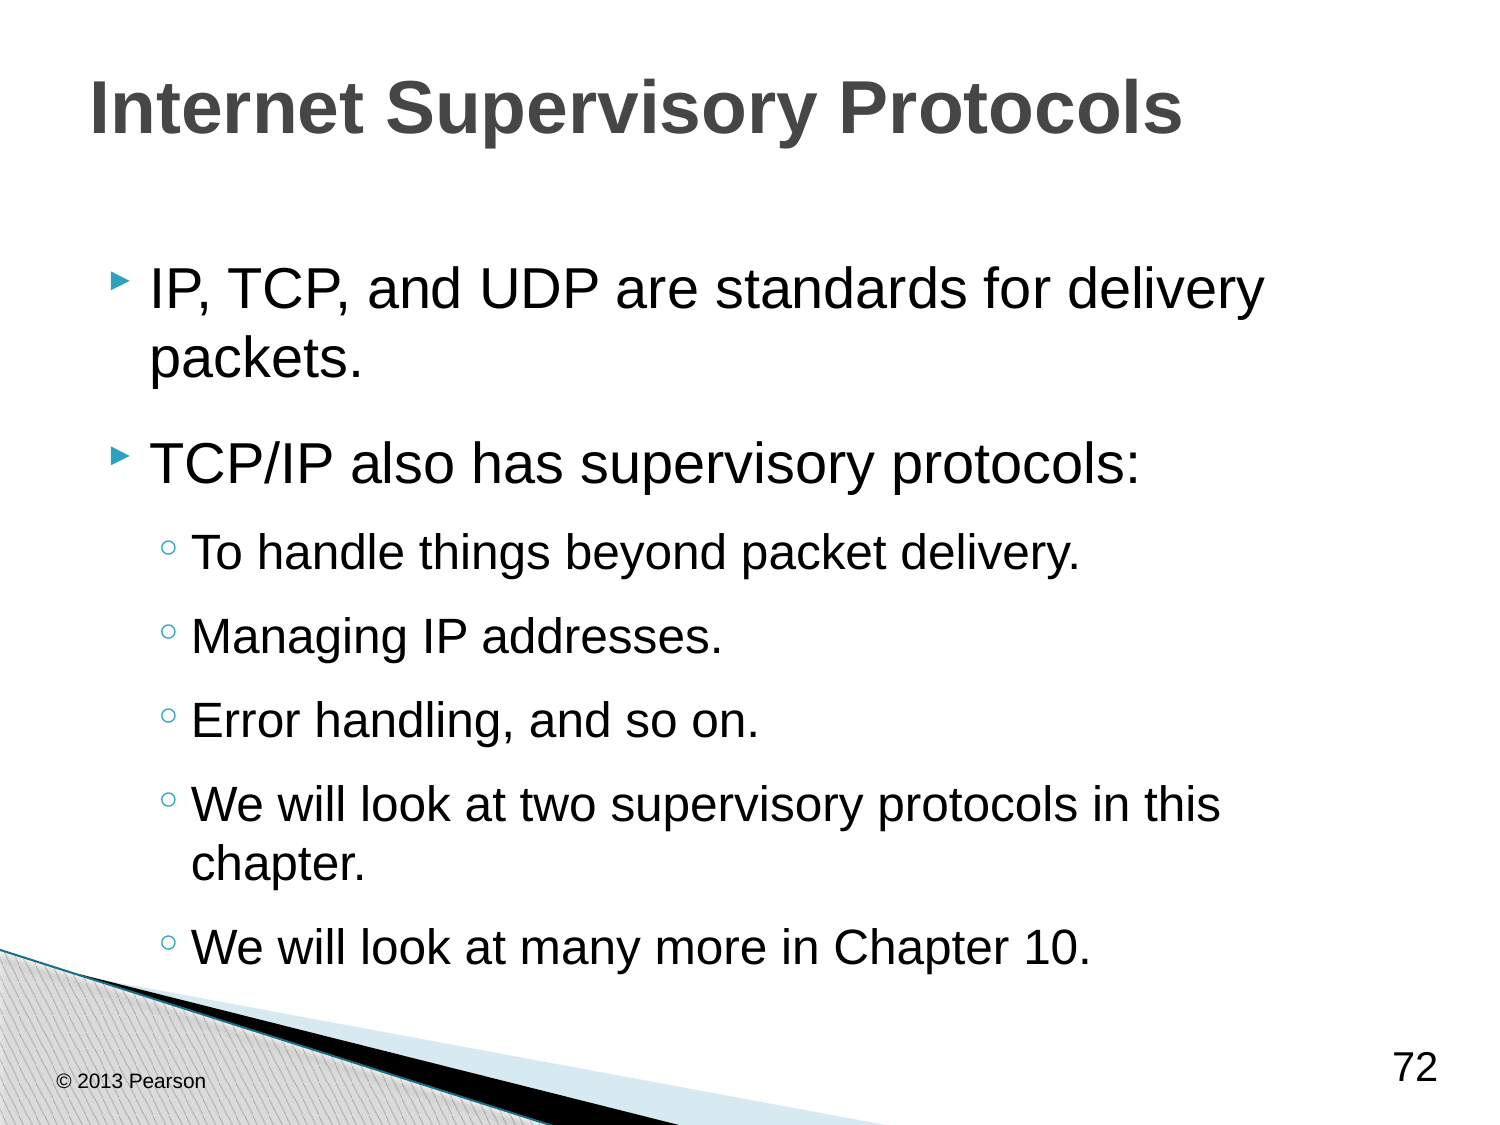

# Internet Supervisory Protocols
IP, TCP, and UDP are standards for delivery packets.
TCP/IP also has supervisory protocols:
To handle things beyond packet delivery.
Managing IP addresses.
Error handling, and so on.
We will look at two supervisory protocols in this chapter.
We will look at many more in Chapter 10.
72
© 2013 Pearson